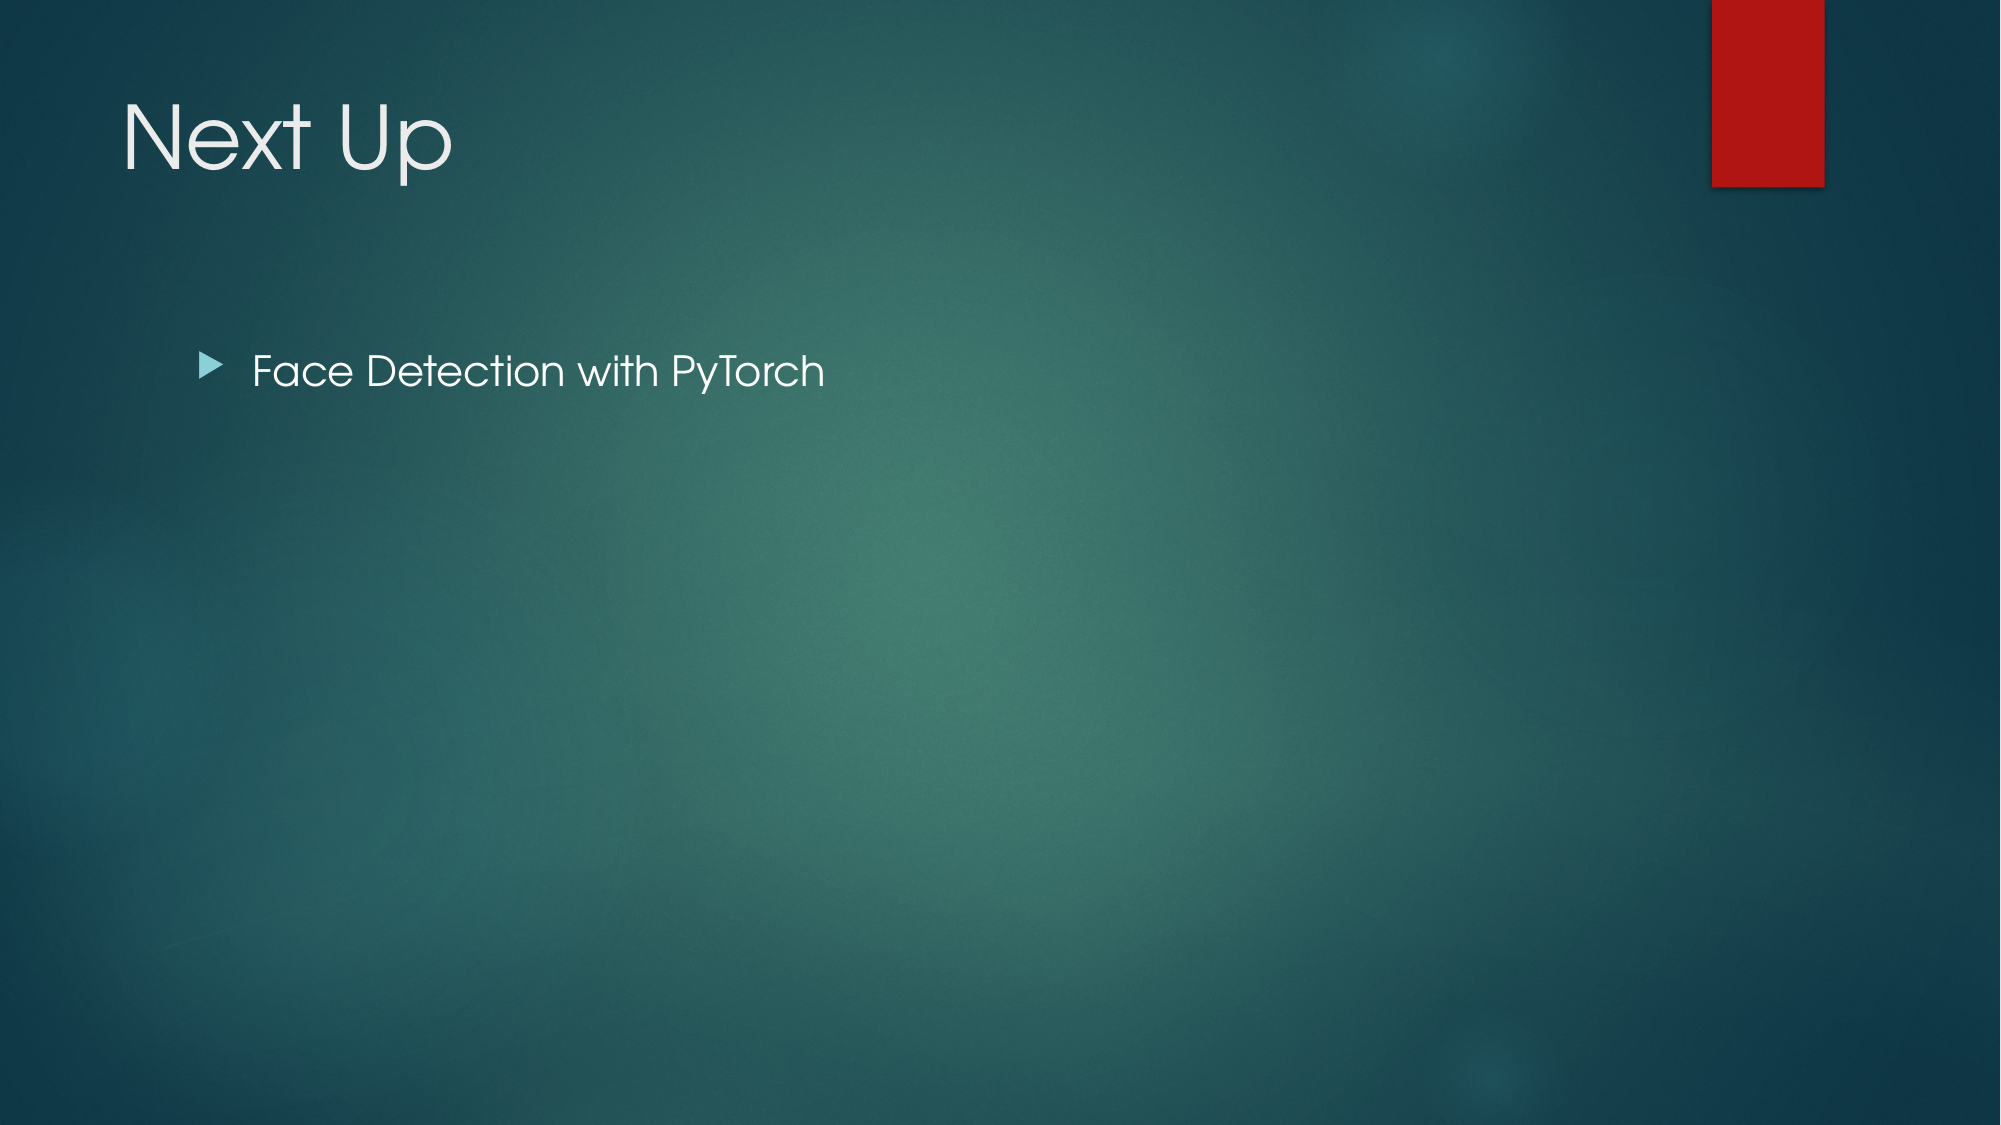

# Next Up
Face Detection with PyTorch